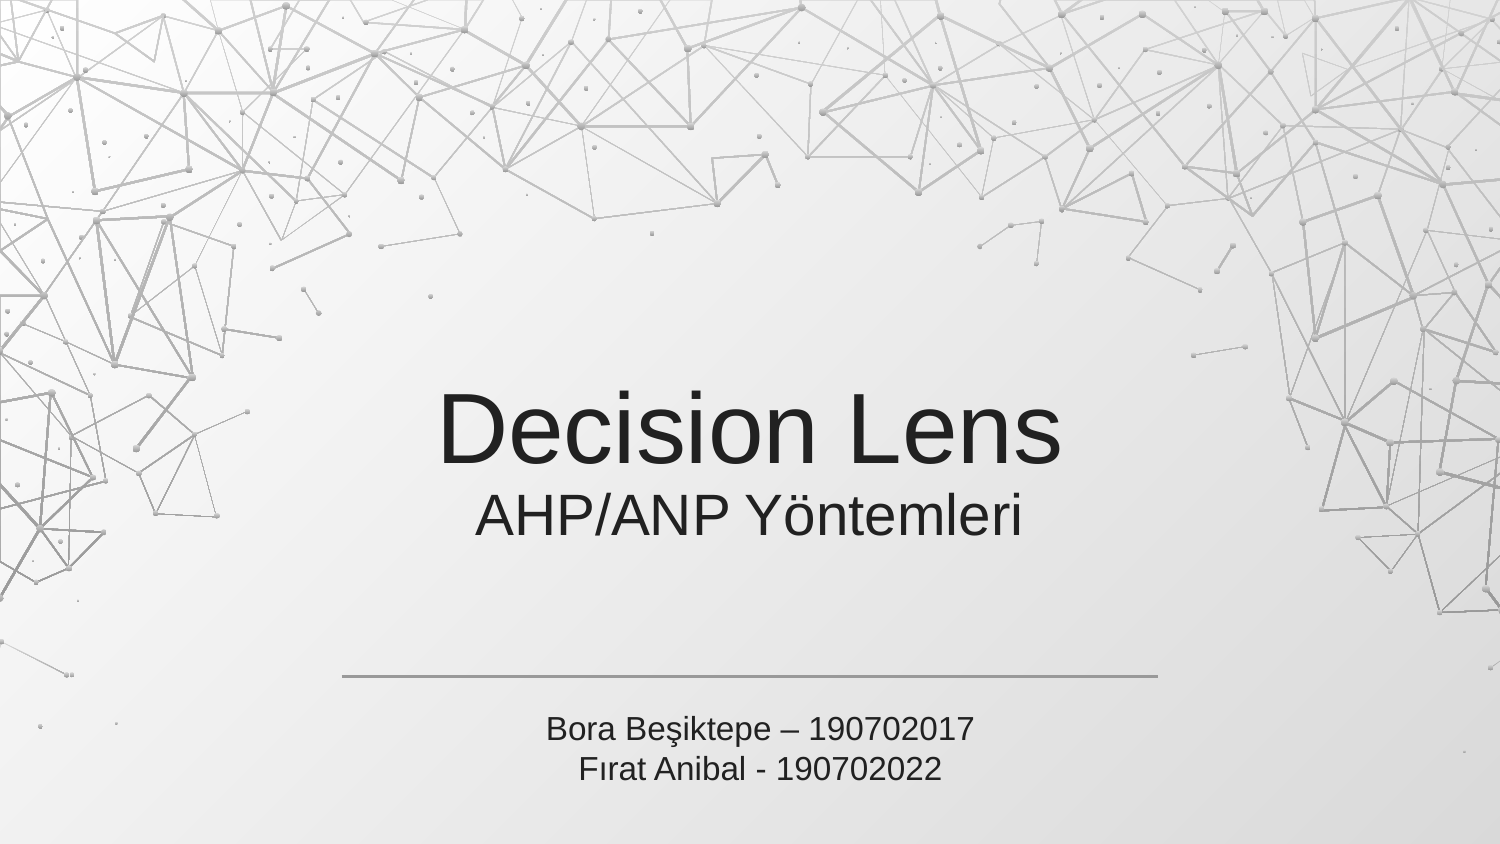

# Decision Lens AHP/ANP Yöntemleri
Bora Beşiktepe – 190702017
Fırat Anibal - 190702022